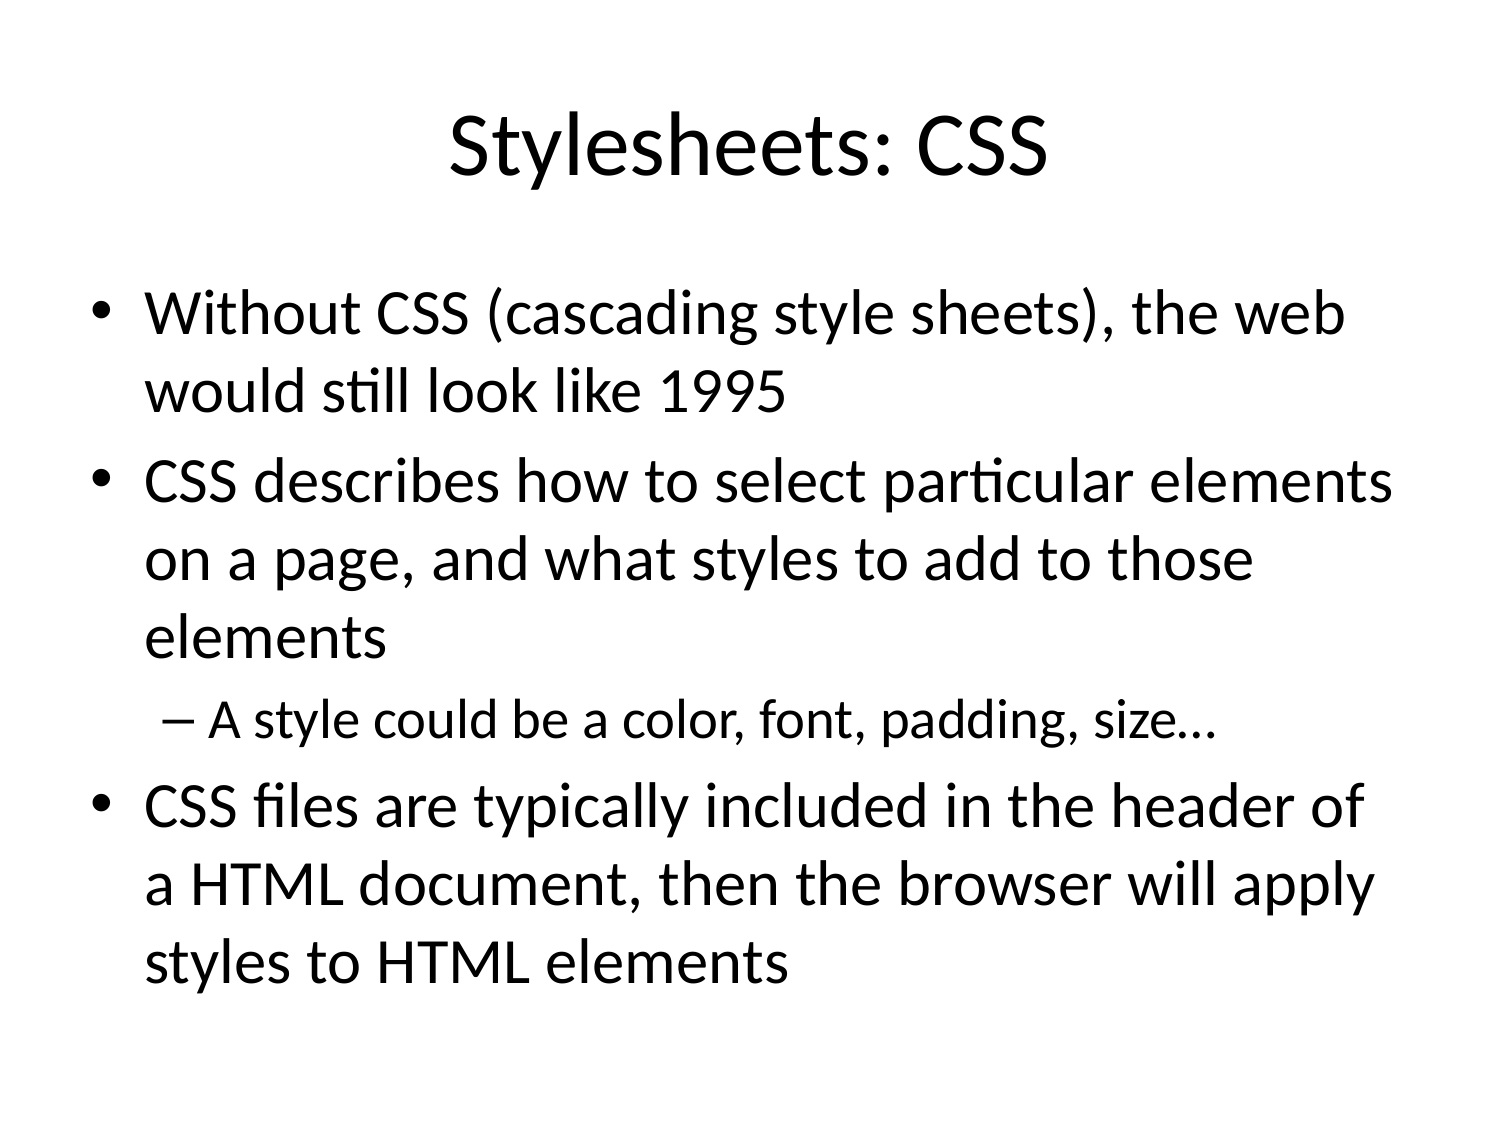

# Stylesheets: CSS
Without CSS (cascading style sheets), the web would still look like 1995
CSS describes how to select particular elements on a page, and what styles to add to those elements
A style could be a color, font, padding, size…
CSS files are typically included in the header of a HTML document, then the browser will apply styles to HTML elements